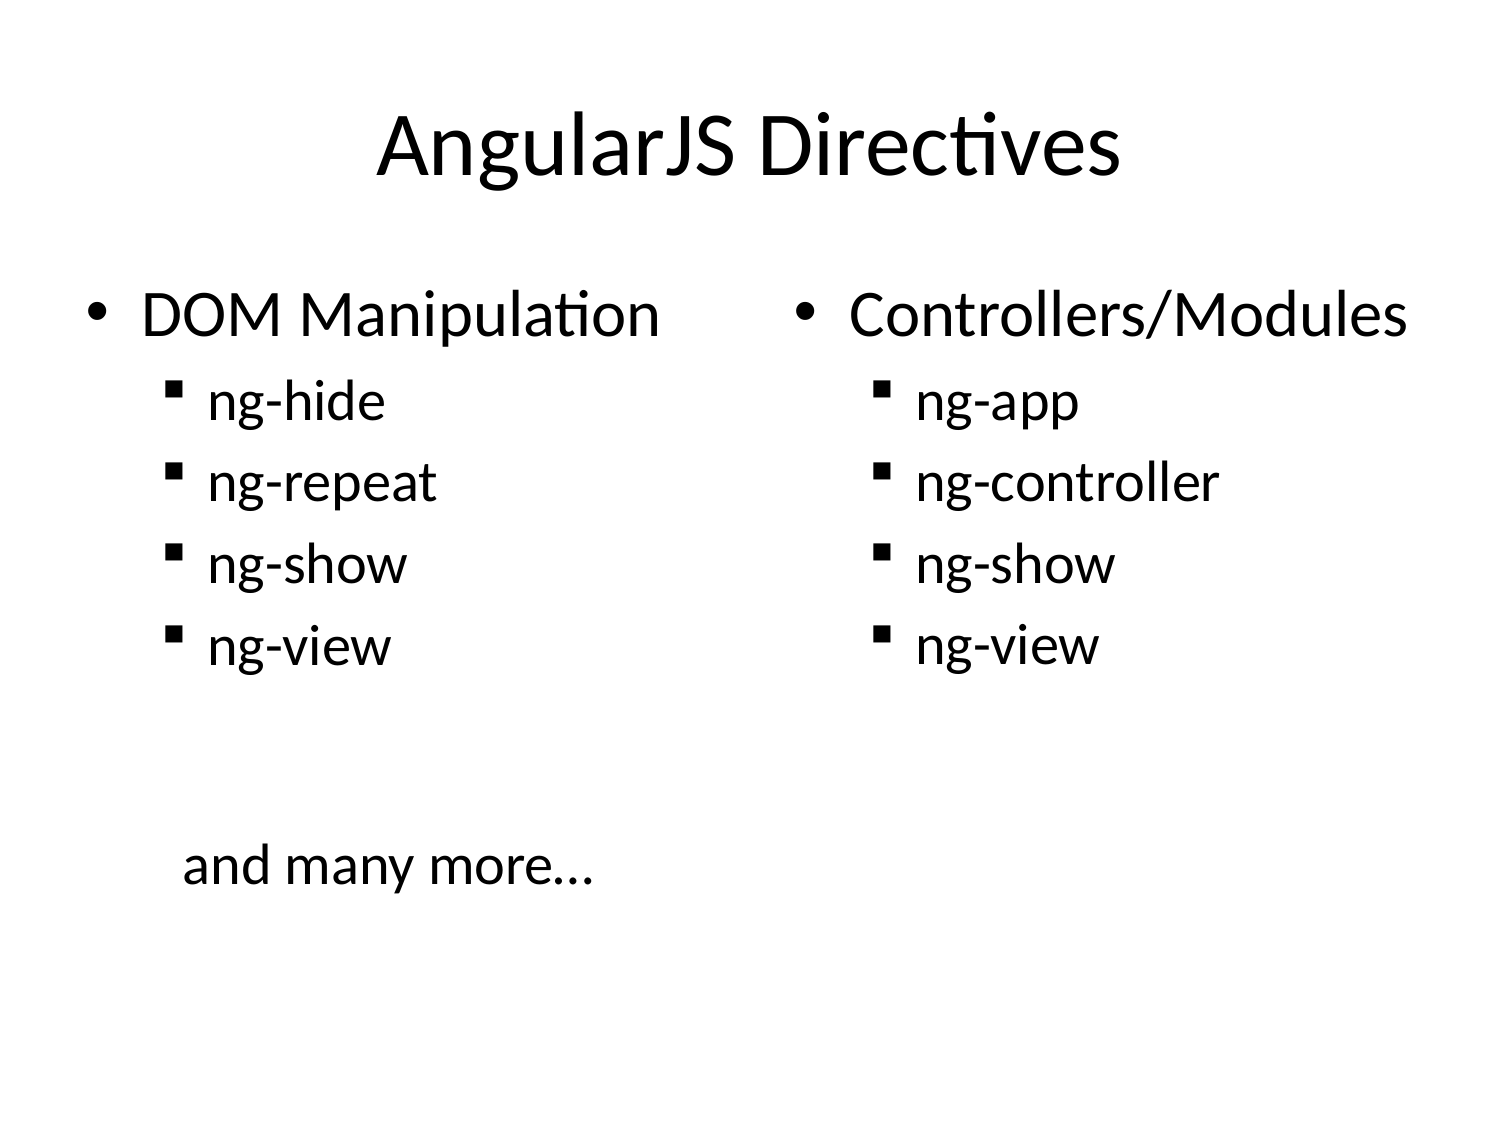

# AngularJS Directives
DOM Manipulation
ng-hide
ng-repeat
ng-show
ng-view

Controllers/Modules
ng-app
ng-controller
ng-show
ng-view

and many more…